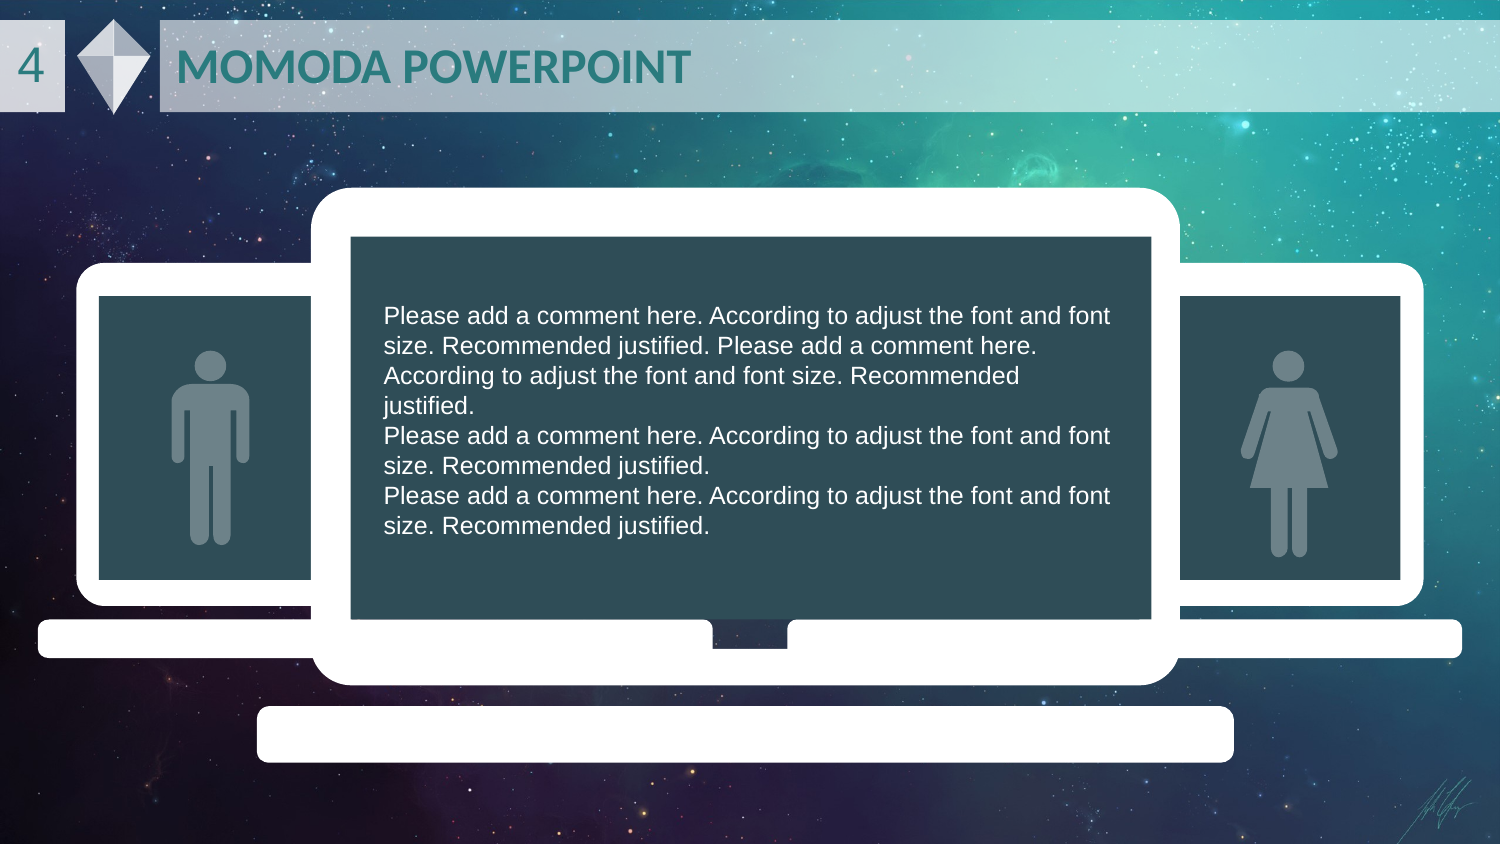

4
MOMODA POWERPOINT

Please add a comment here. According to adjust the font and font size. Recommended justified. Please add a comment here. According to adjust the font and font size. Recommended justified.
Please add a comment here. According to adjust the font and font size. Recommended justified.
Please add a comment here. According to adjust the font and font size. Recommended justified.